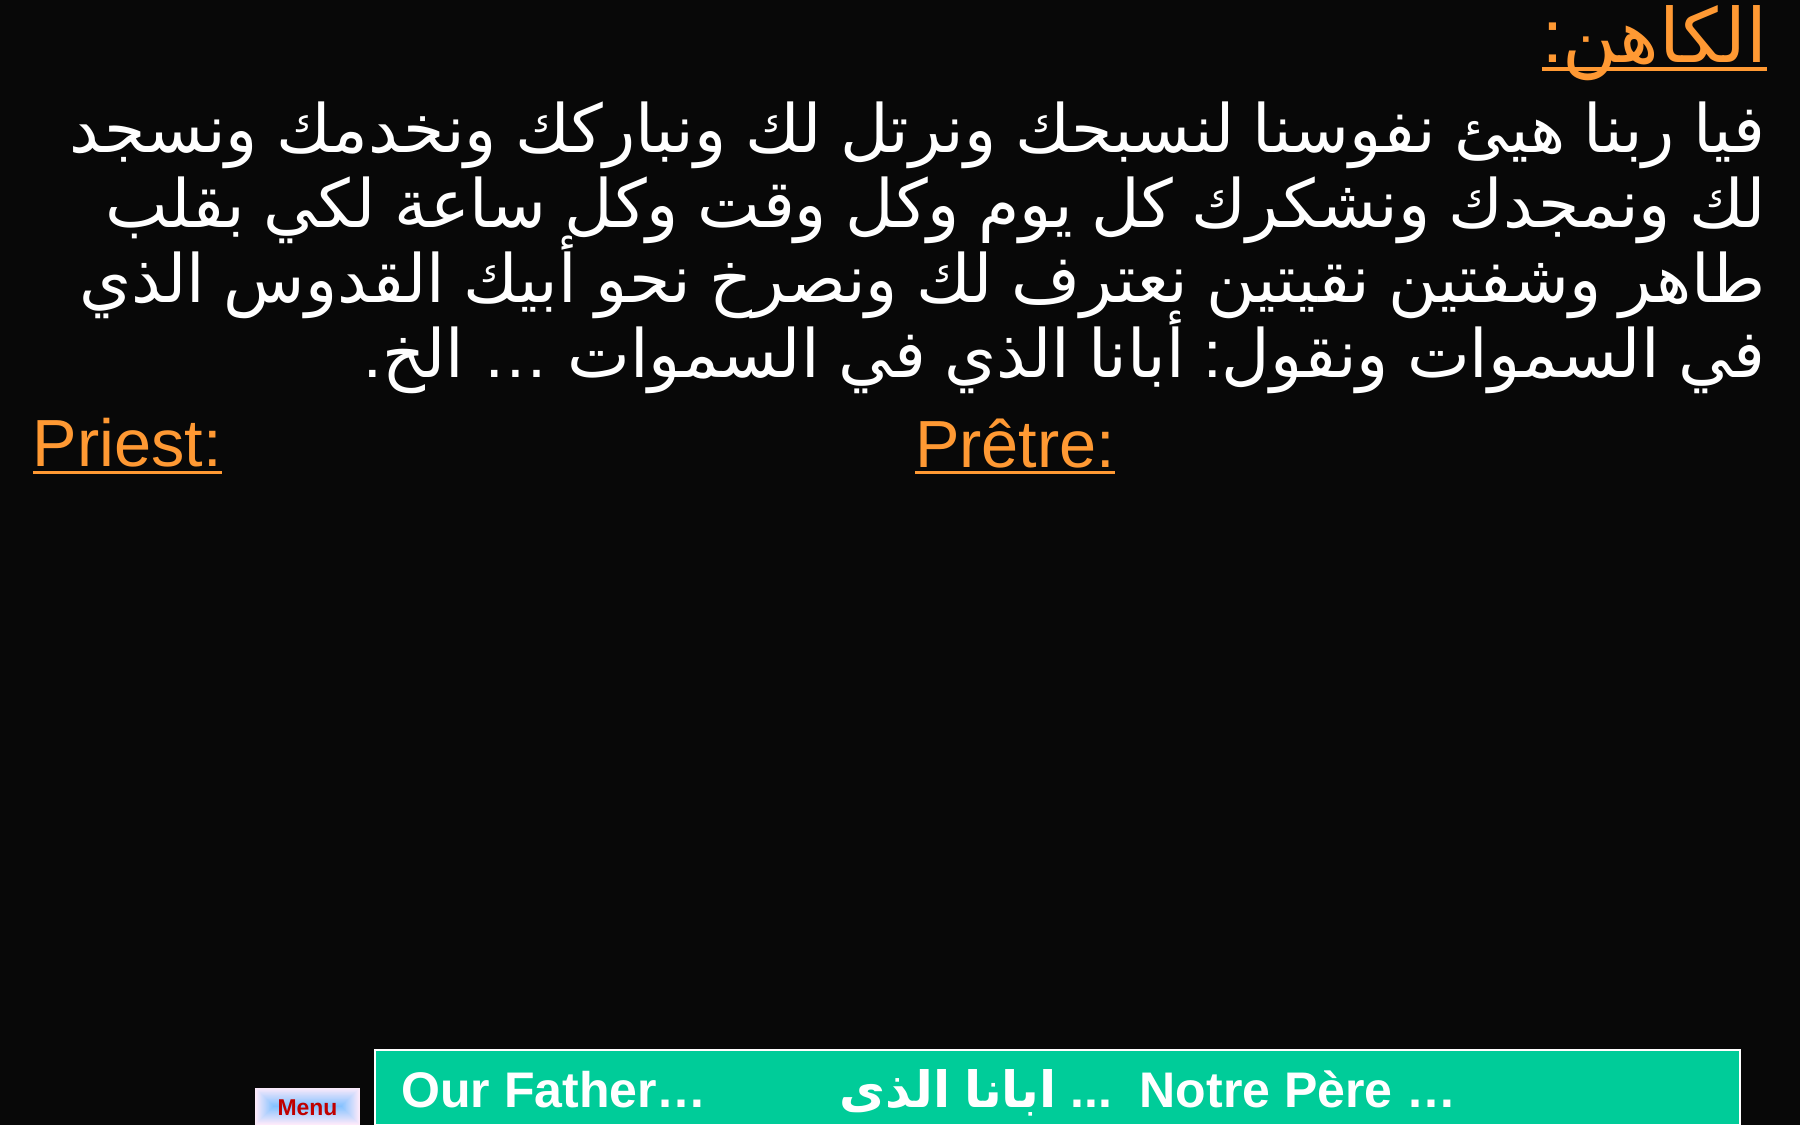

| الكاهن: فيا ربنا هيئ نفوسنا لنسبحك ونرتل لك ونباركك ونخدمك ونسجد لك ونمجدك ونشكرك كل يوم وكل وقت وكل ساعة لكي بقلب طاهر وشفتين نقيتين نعترف لك ونصرخ نحو أبيك القدوس الذي في السموات ونقول: أبانا الذي في السموات … الخ. |  |
| --- | --- |
| Priest: | Prêtre: |
 Our Father…	ابانا الذى ... 	Notre Père …

Menu